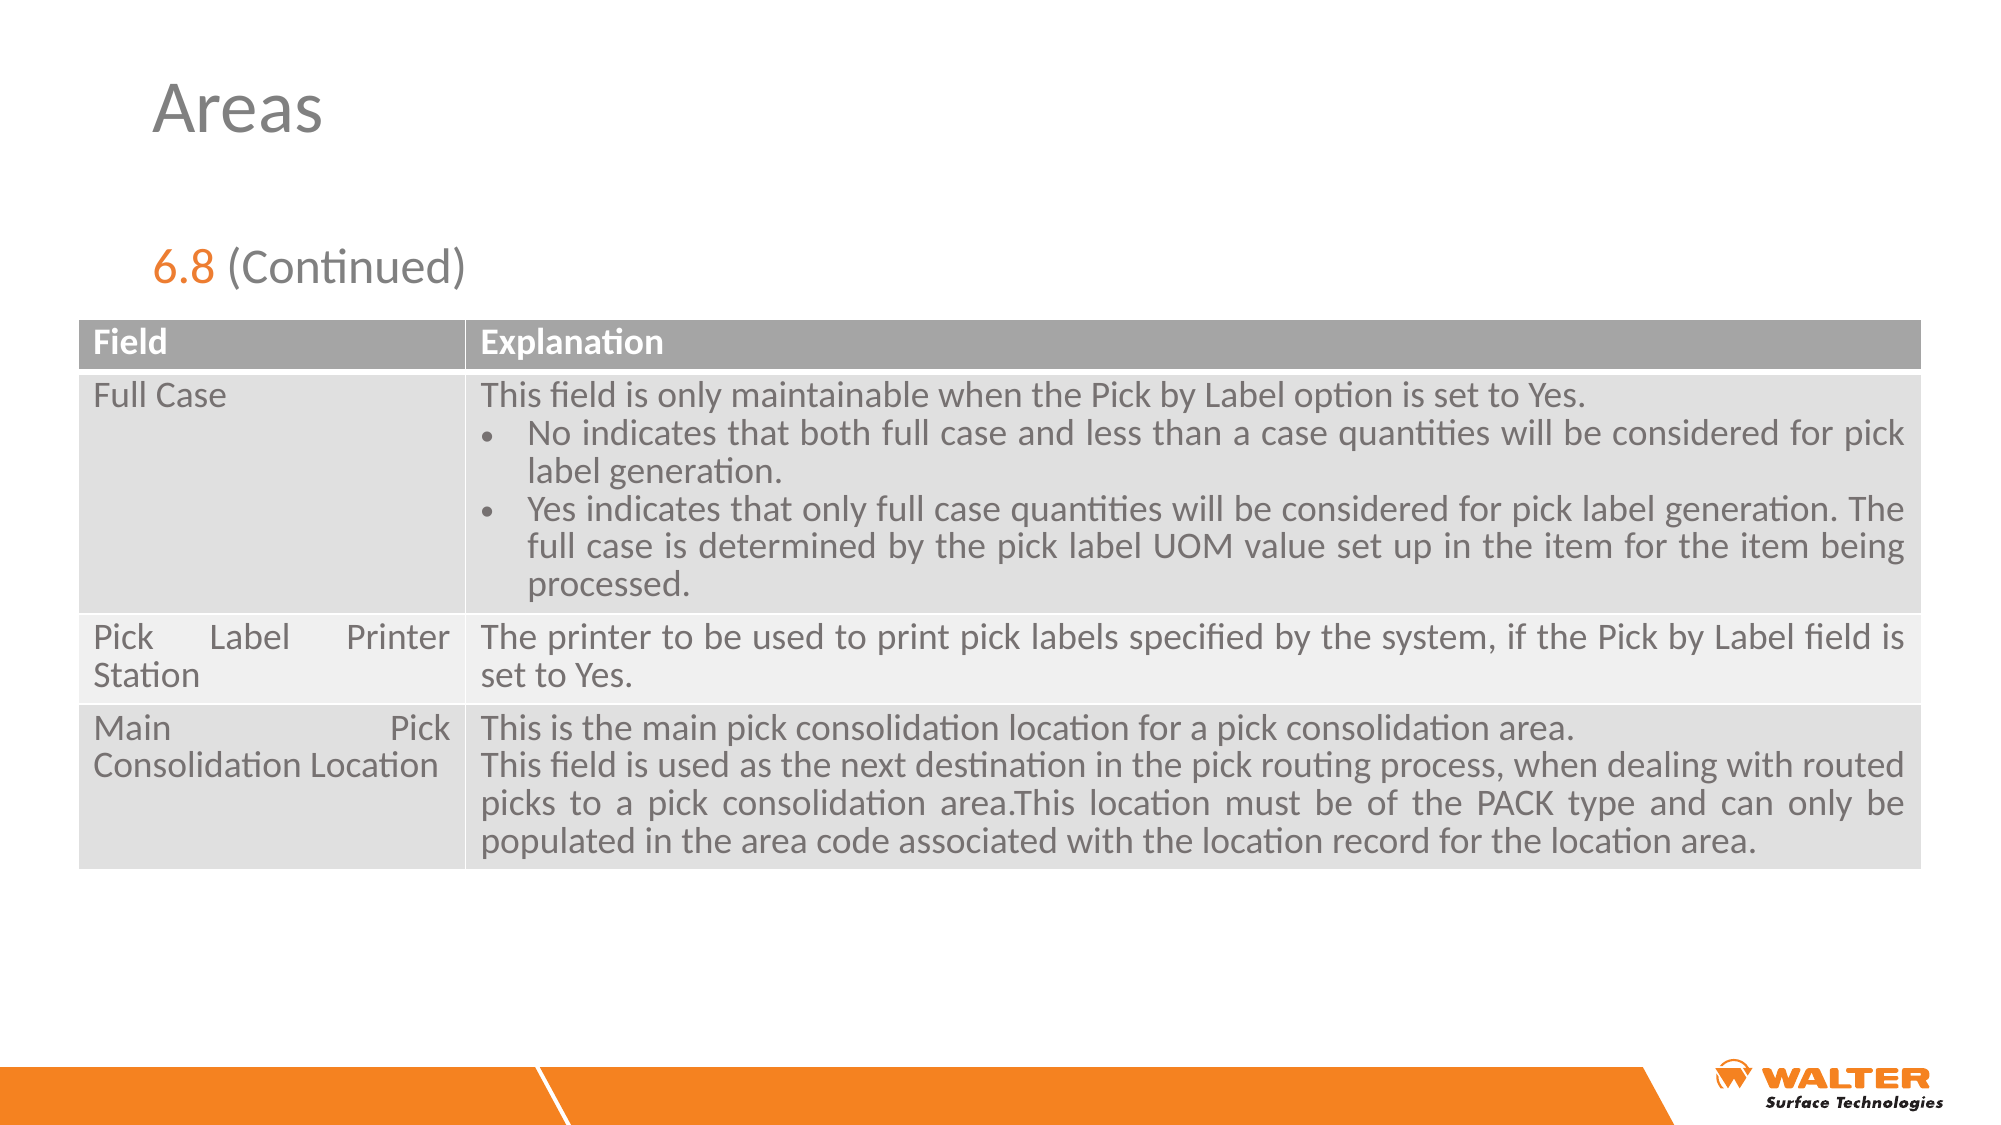

# Areas
6.8 (Continued)
| Field | Explanation |
| --- | --- |
| Full Case | This field is only maintainable when the Pick by Label option is set to Yes. No indicates that both full case and less than a case quantities will be considered for pick label generation. Yes indicates that only full case quantities will be considered for pick label generation. The full case is determined by the pick label UOM value set up in the item for the item being processed. |
| Pick Label Printer Station | The printer to be used to print pick labels specified by the system, if the Pick by Label field is set to Yes. |
| Main Pick Consolidation Location | This is the main pick consolidation location for a pick consolidation area. This field is used as the next destination in the pick routing process, when dealing with routed picks to a pick consolidation area.This location must be of the PACK type and can only be populated in the area code associated with the location record for the location area. |